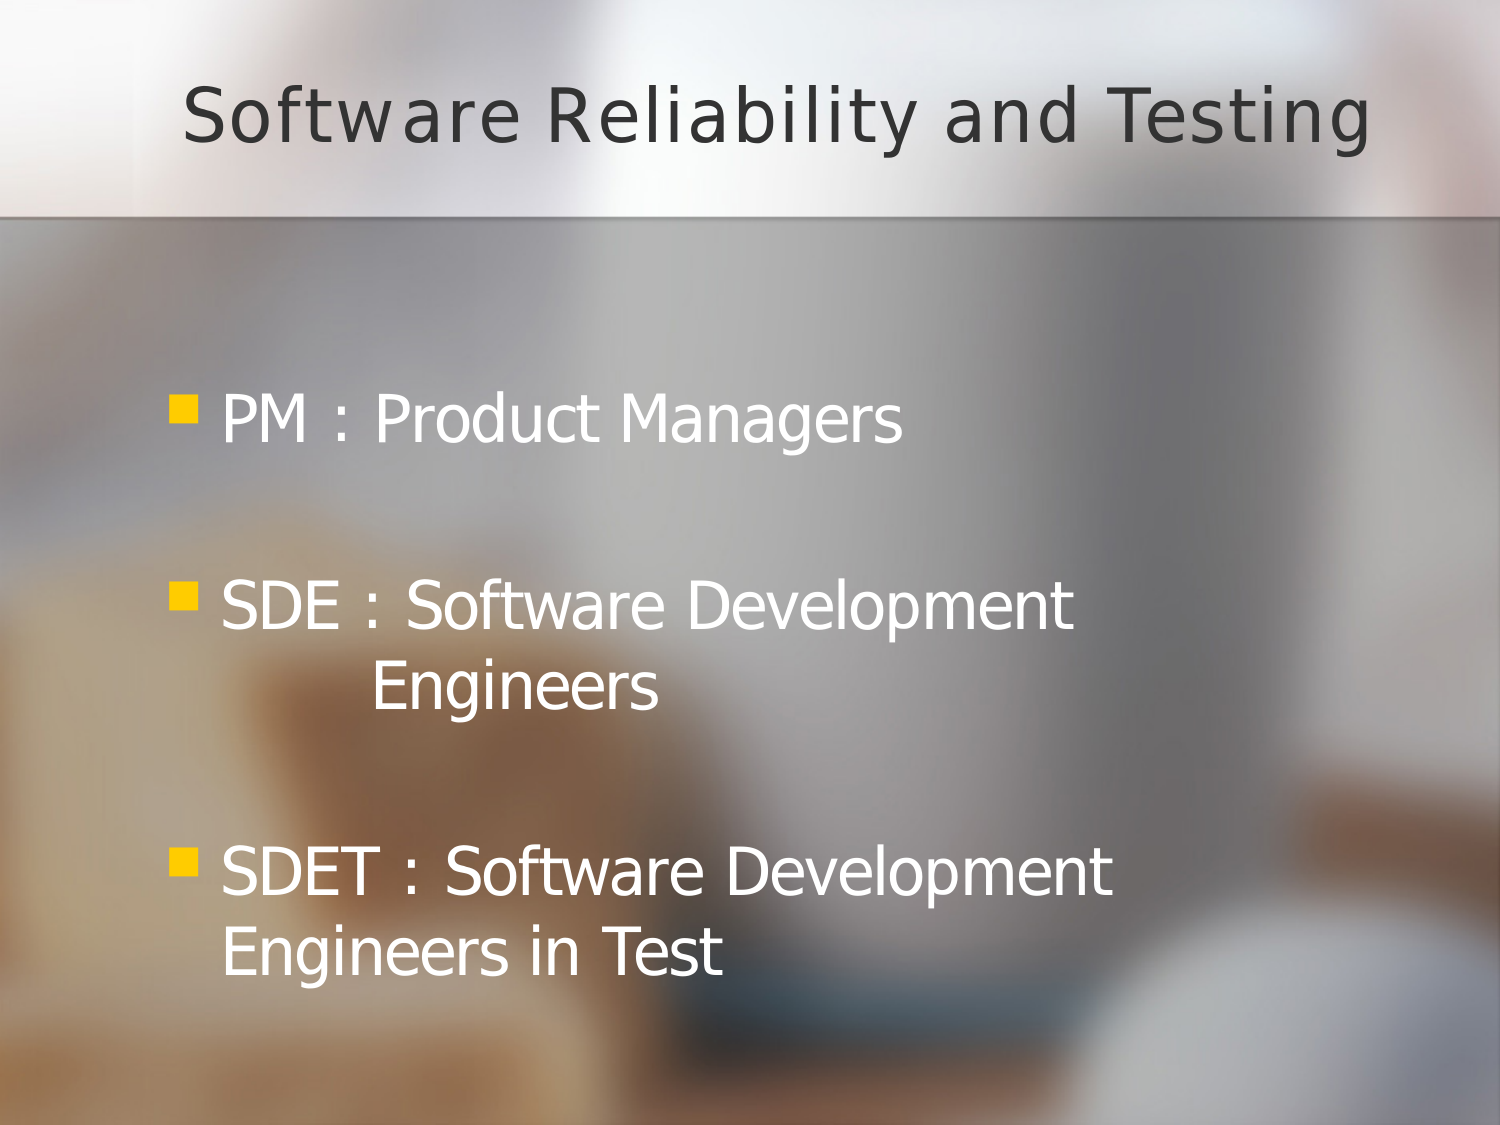

# Software Reliability and Testing

PM : Product Managers

SDE : Software Development 			Engineers

SDET : Software Development 	Engineers in Test